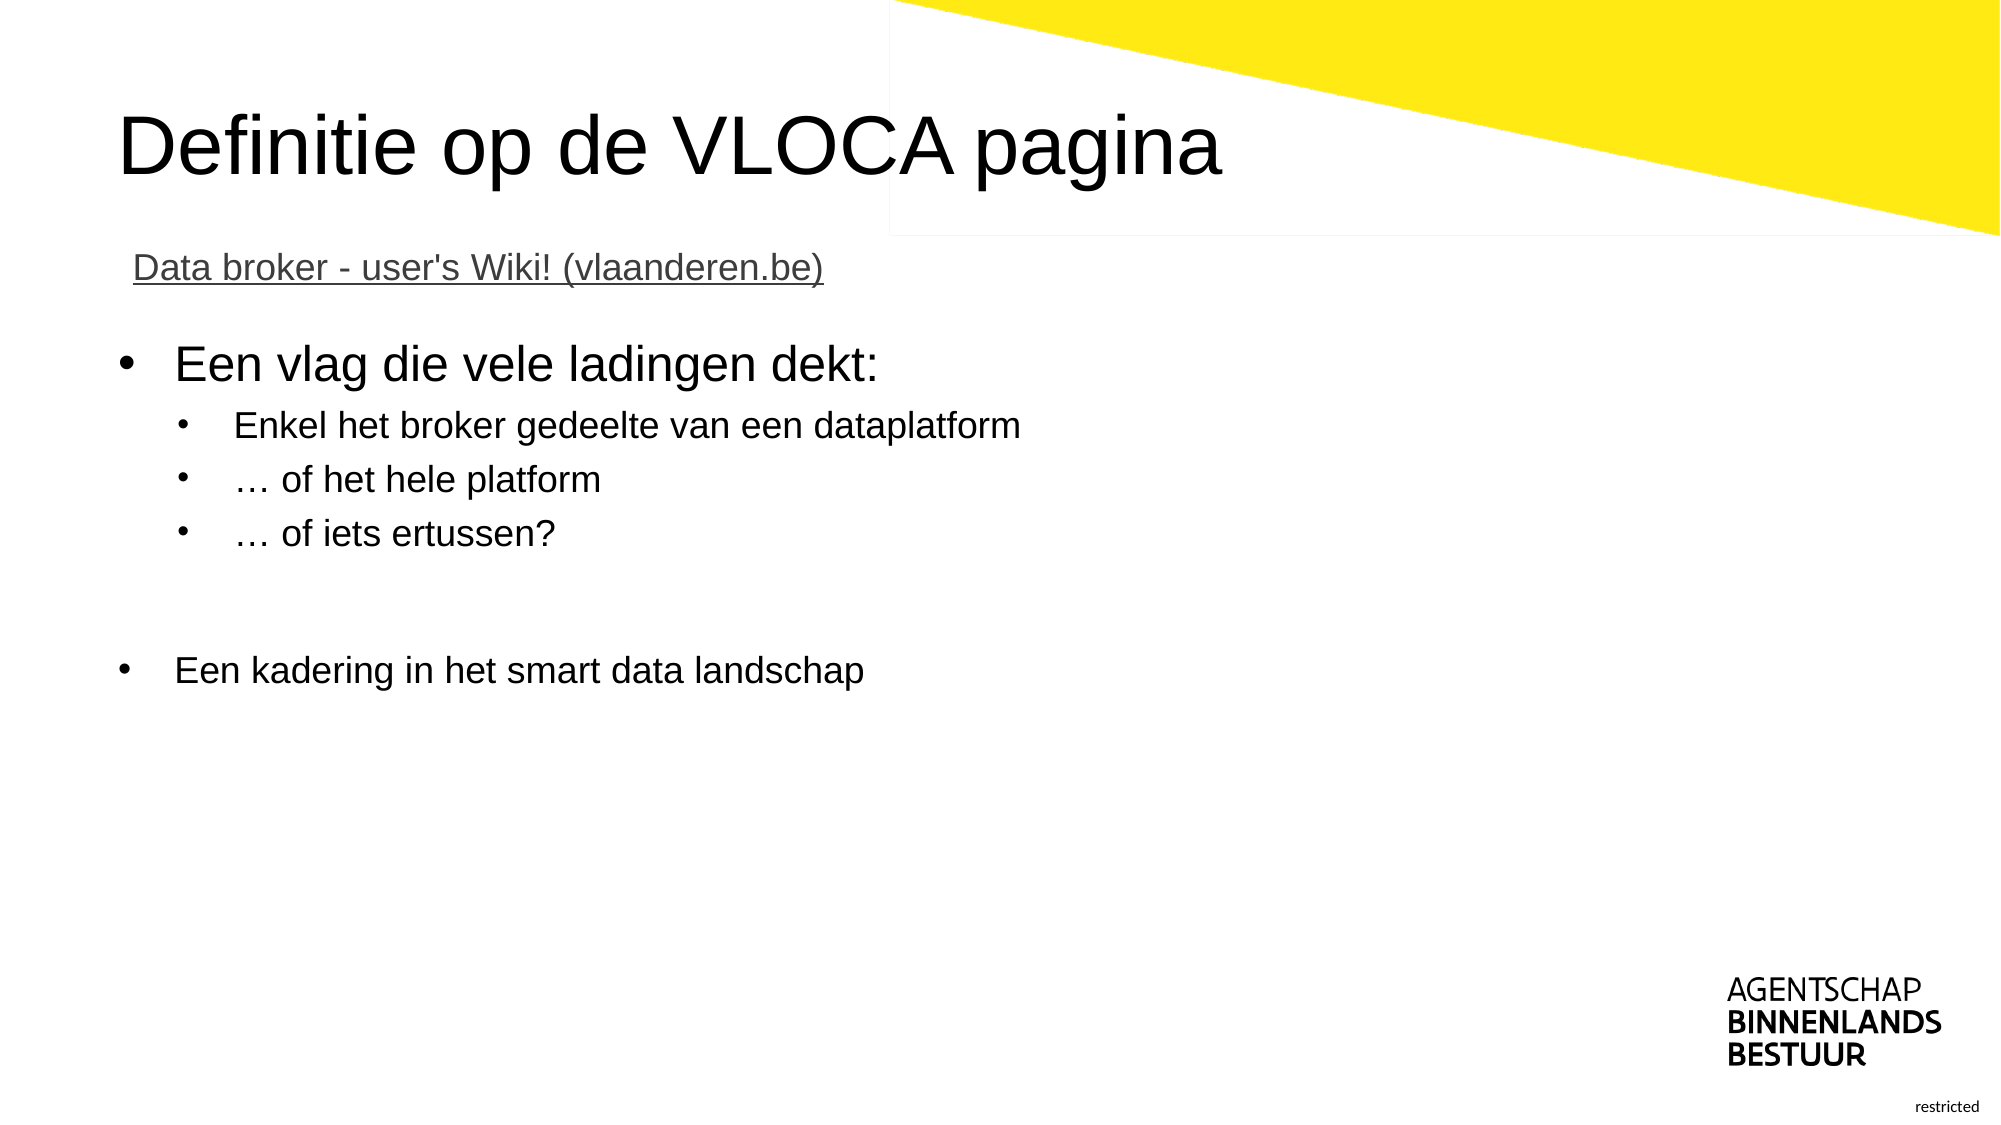

# Definitie op de VLOCA pagina
Data broker - user's Wiki! (vlaanderen.be)
Een vlag die vele ladingen dekt:
Enkel het broker gedeelte van een dataplatform
… of het hele platform
… of iets ertussen?

Een kadering in het smart data landschap